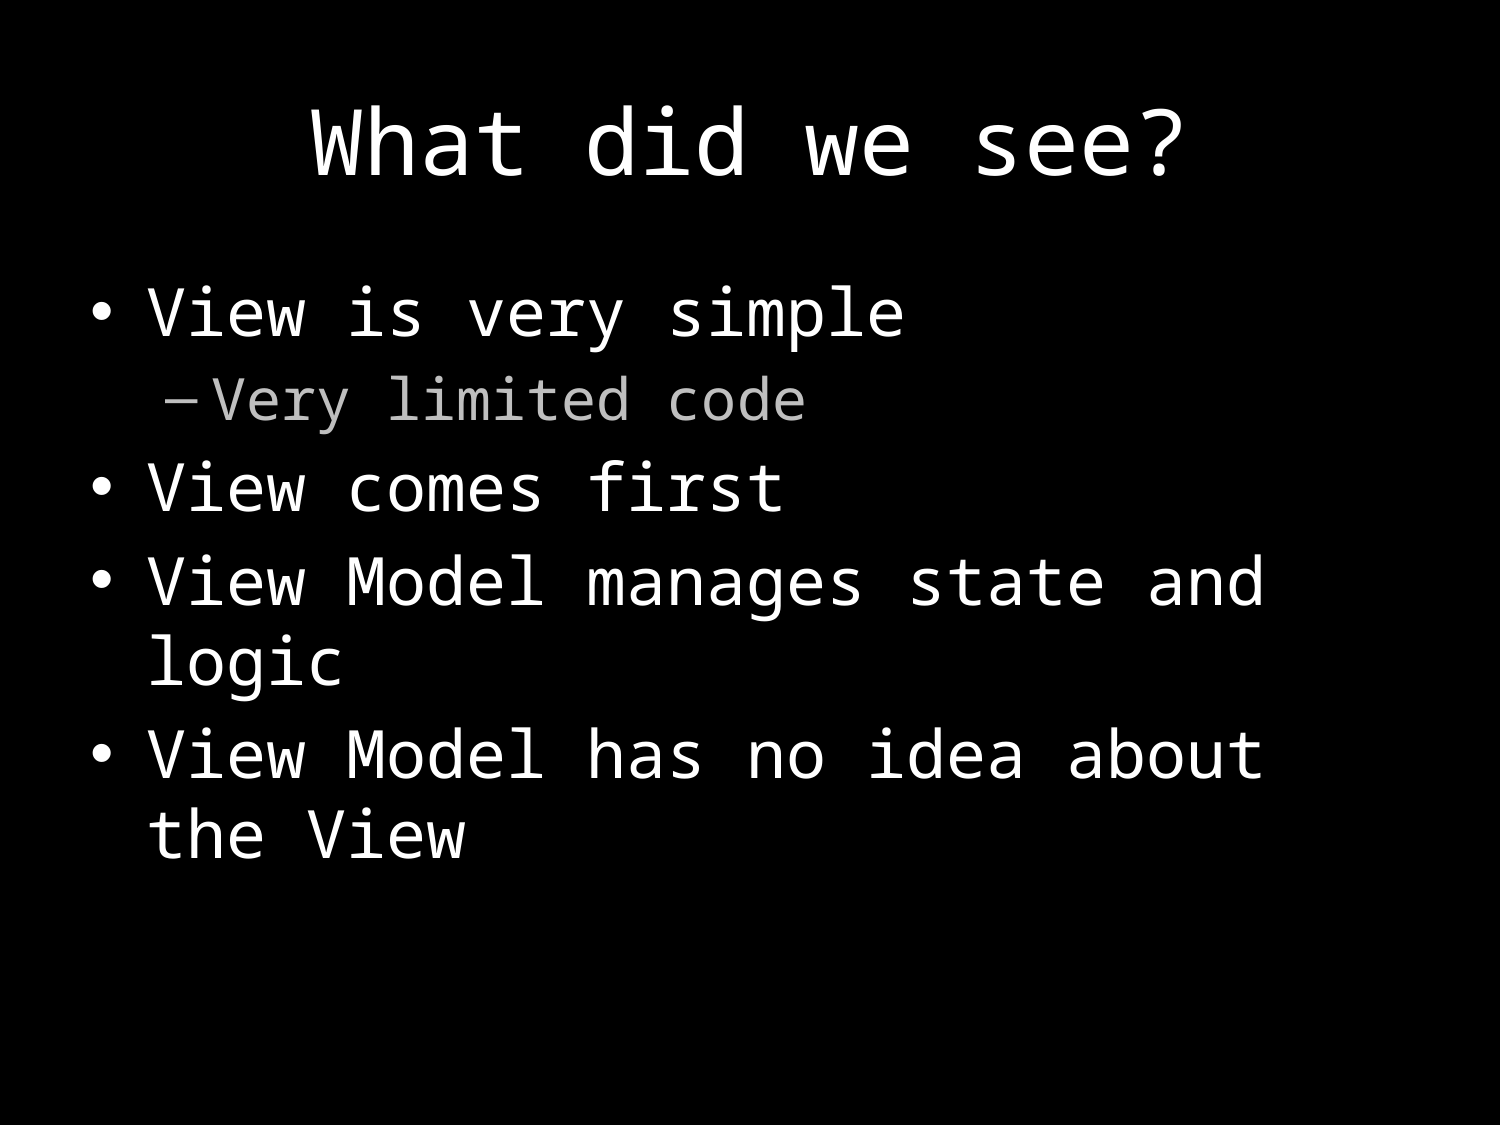

# What did we see?
View is very simple
Very limited code
View comes first
View Model manages state and logic
View Model has no idea about the View